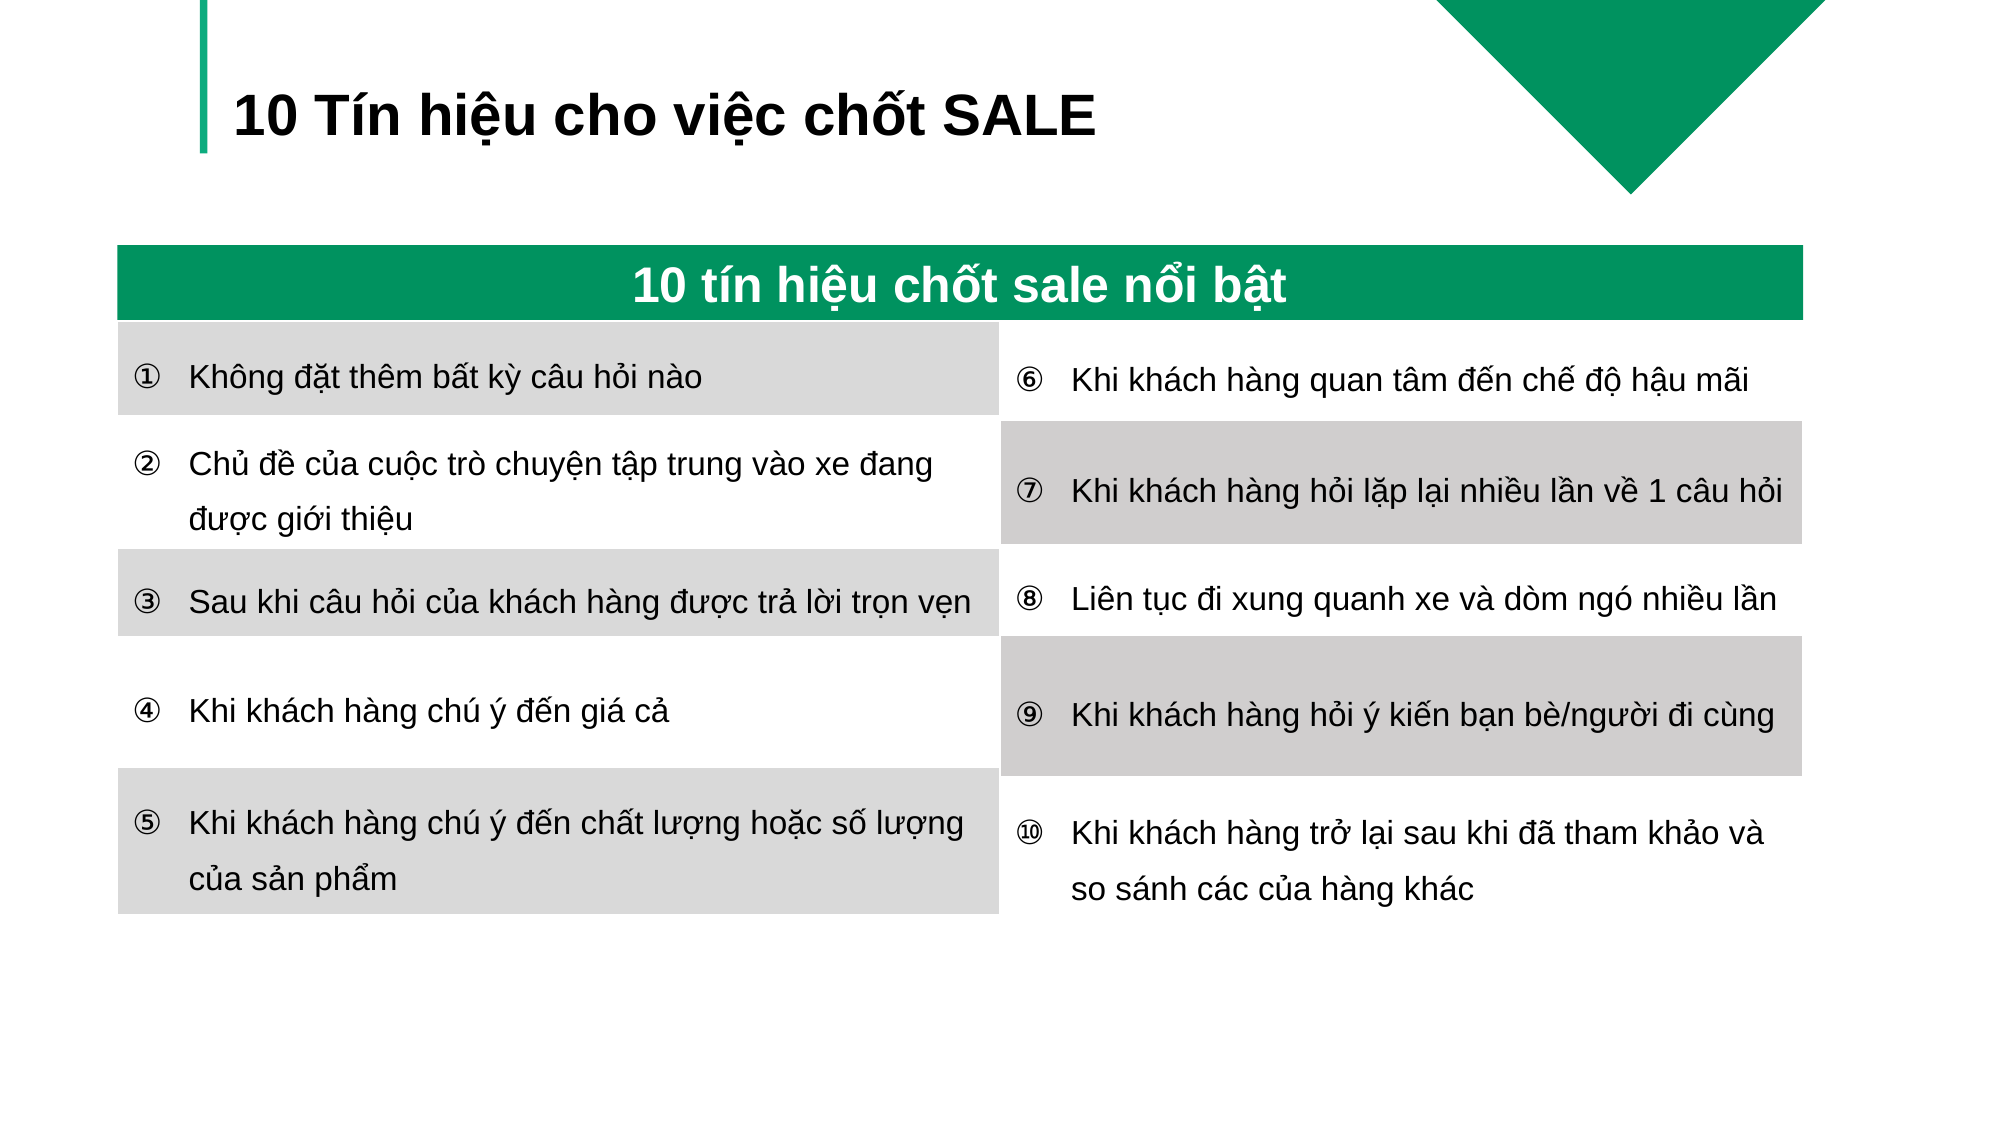

10 Tín hiệu cho việc chốt SALE

10 tín hiệu chốt sale nổi bật
| Không đặt thêm bất kỳ câu hỏi nào |
| --- |
| Chủ đề của cuộc trò chuyện tập trung vào xe đang được giới thiệu |
| Sau khi câu hỏi của khách hàng được trả lời trọn vẹn |
| Khi khách hàng chú ý đến giá cả |
| Khi khách hàng chú ý đến chất lượng hoặc số lượng của sản phẩm |
| Khi khách hàng quan tâm đến chế độ hậu mãi |
| --- |
| Khi khách hàng hỏi lặp lại nhiều lần về 1 câu hỏi |
| Liên tục đi xung quanh xe và dòm ngó nhiều lần |
| Khi khách hàng hỏi ý kiến bạn bè/người đi cùng |
| Khi khách hàng trở lại sau khi đã tham khảo và so sánh các của hàng khác |